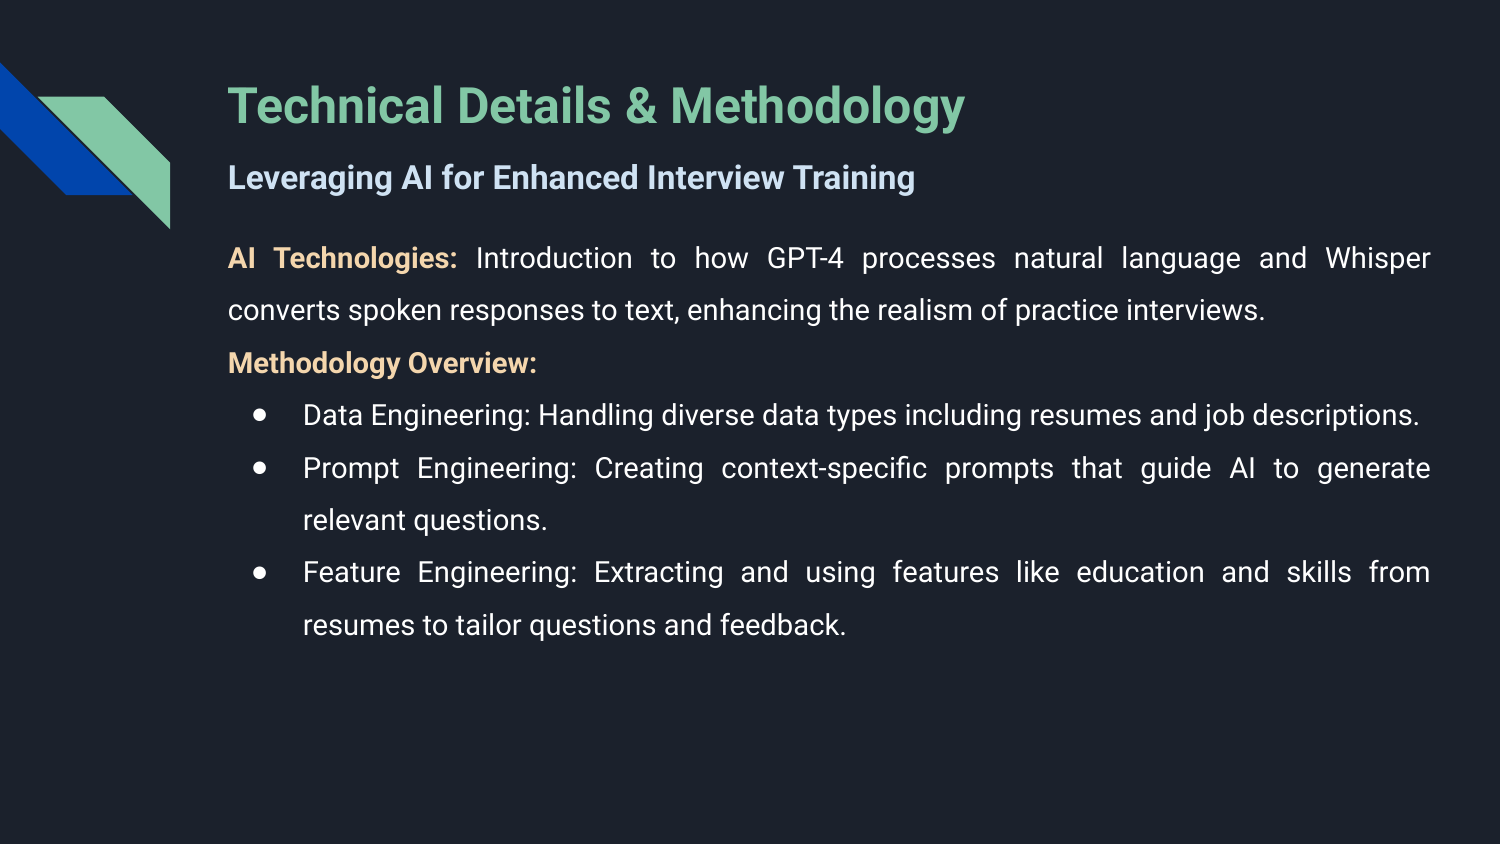

# Technical Details & Methodology
Leveraging AI for Enhanced Interview Training
AI Technologies: Introduction to how GPT-4 processes natural language and Whisper converts spoken responses to text, enhancing the realism of practice interviews.
Methodology Overview:
Data Engineering: Handling diverse data types including resumes and job descriptions.
Prompt Engineering: Creating context-specific prompts that guide AI to generate relevant questions.
Feature Engineering: Extracting and using features like education and skills from resumes to tailor questions and feedback.